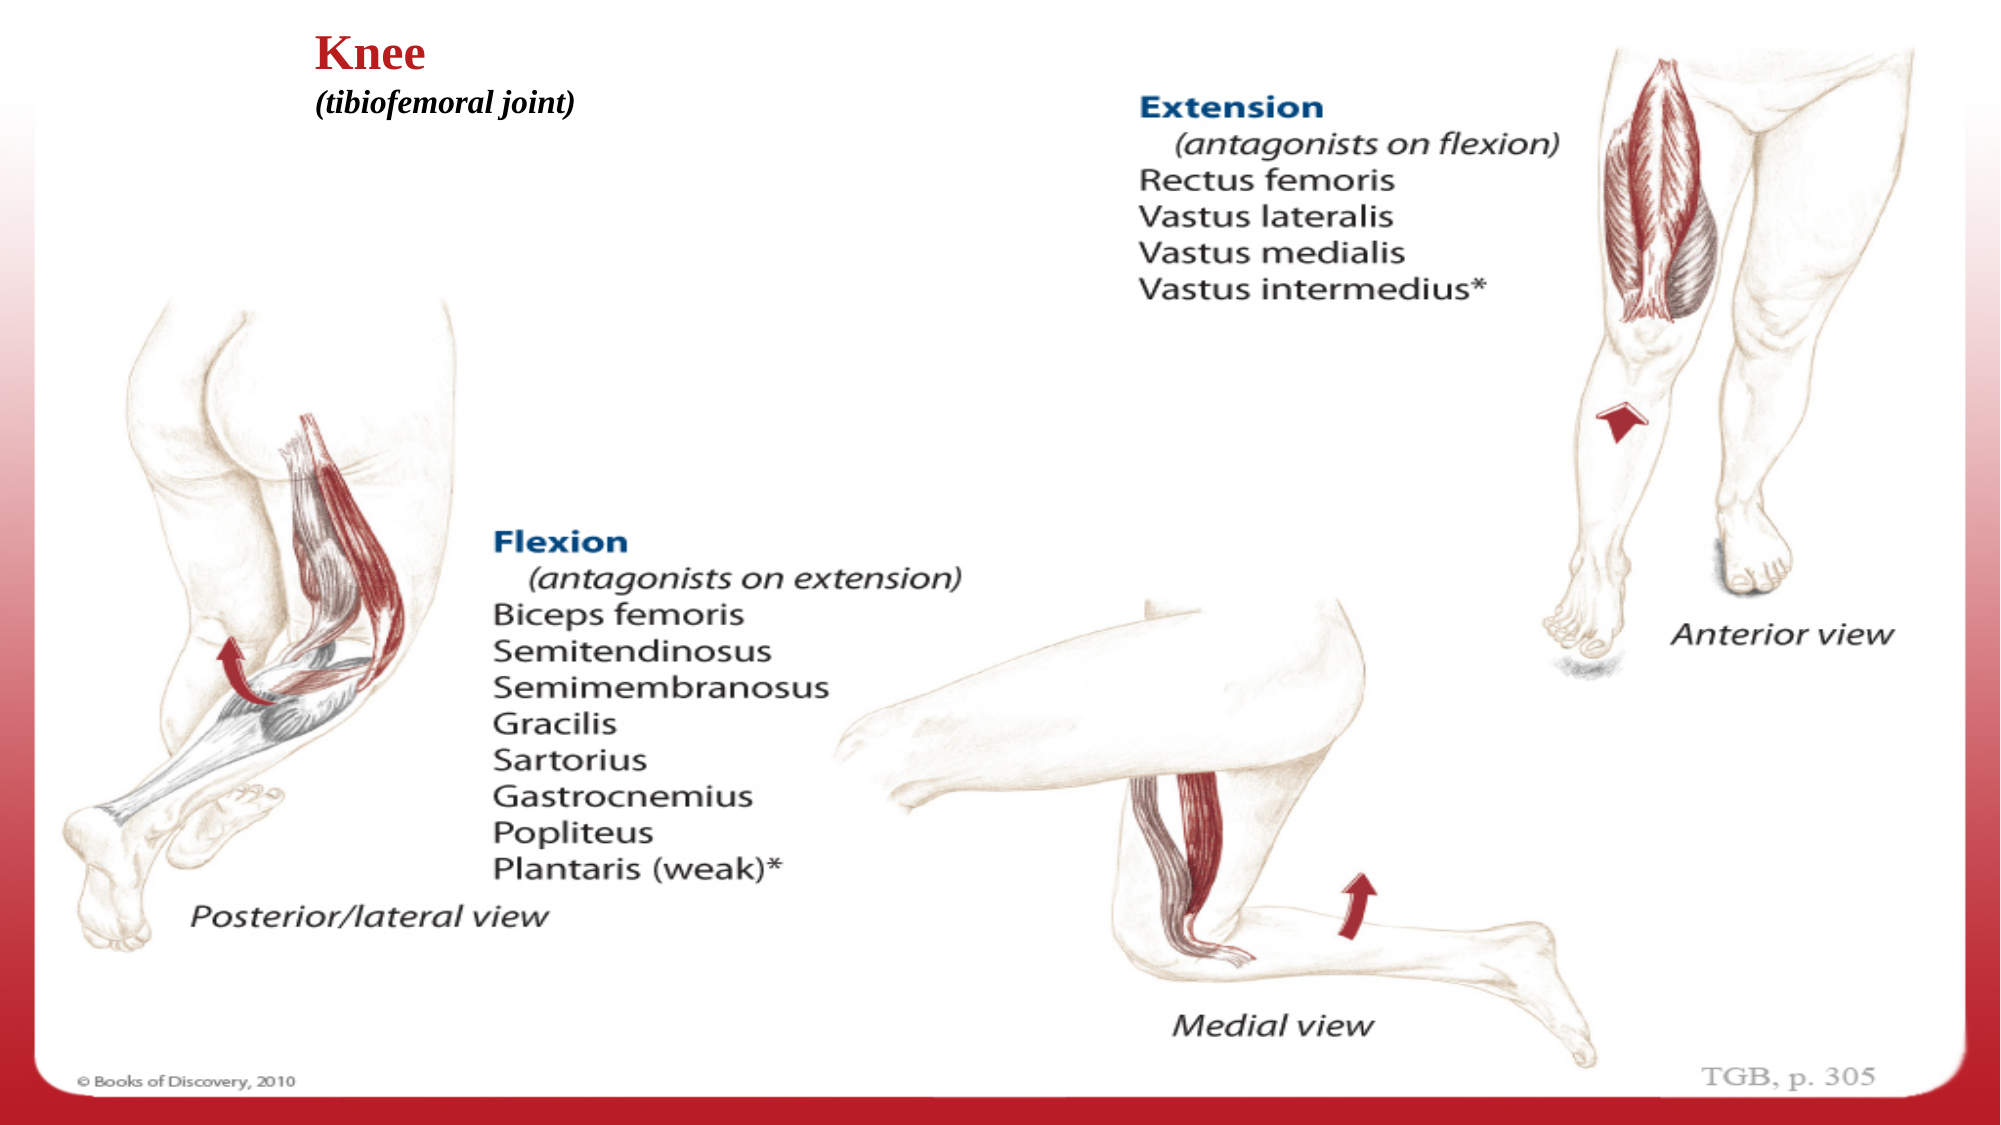

Synergists - Knee, Flexion & Extension
Knee
(tibiofemoral joint)